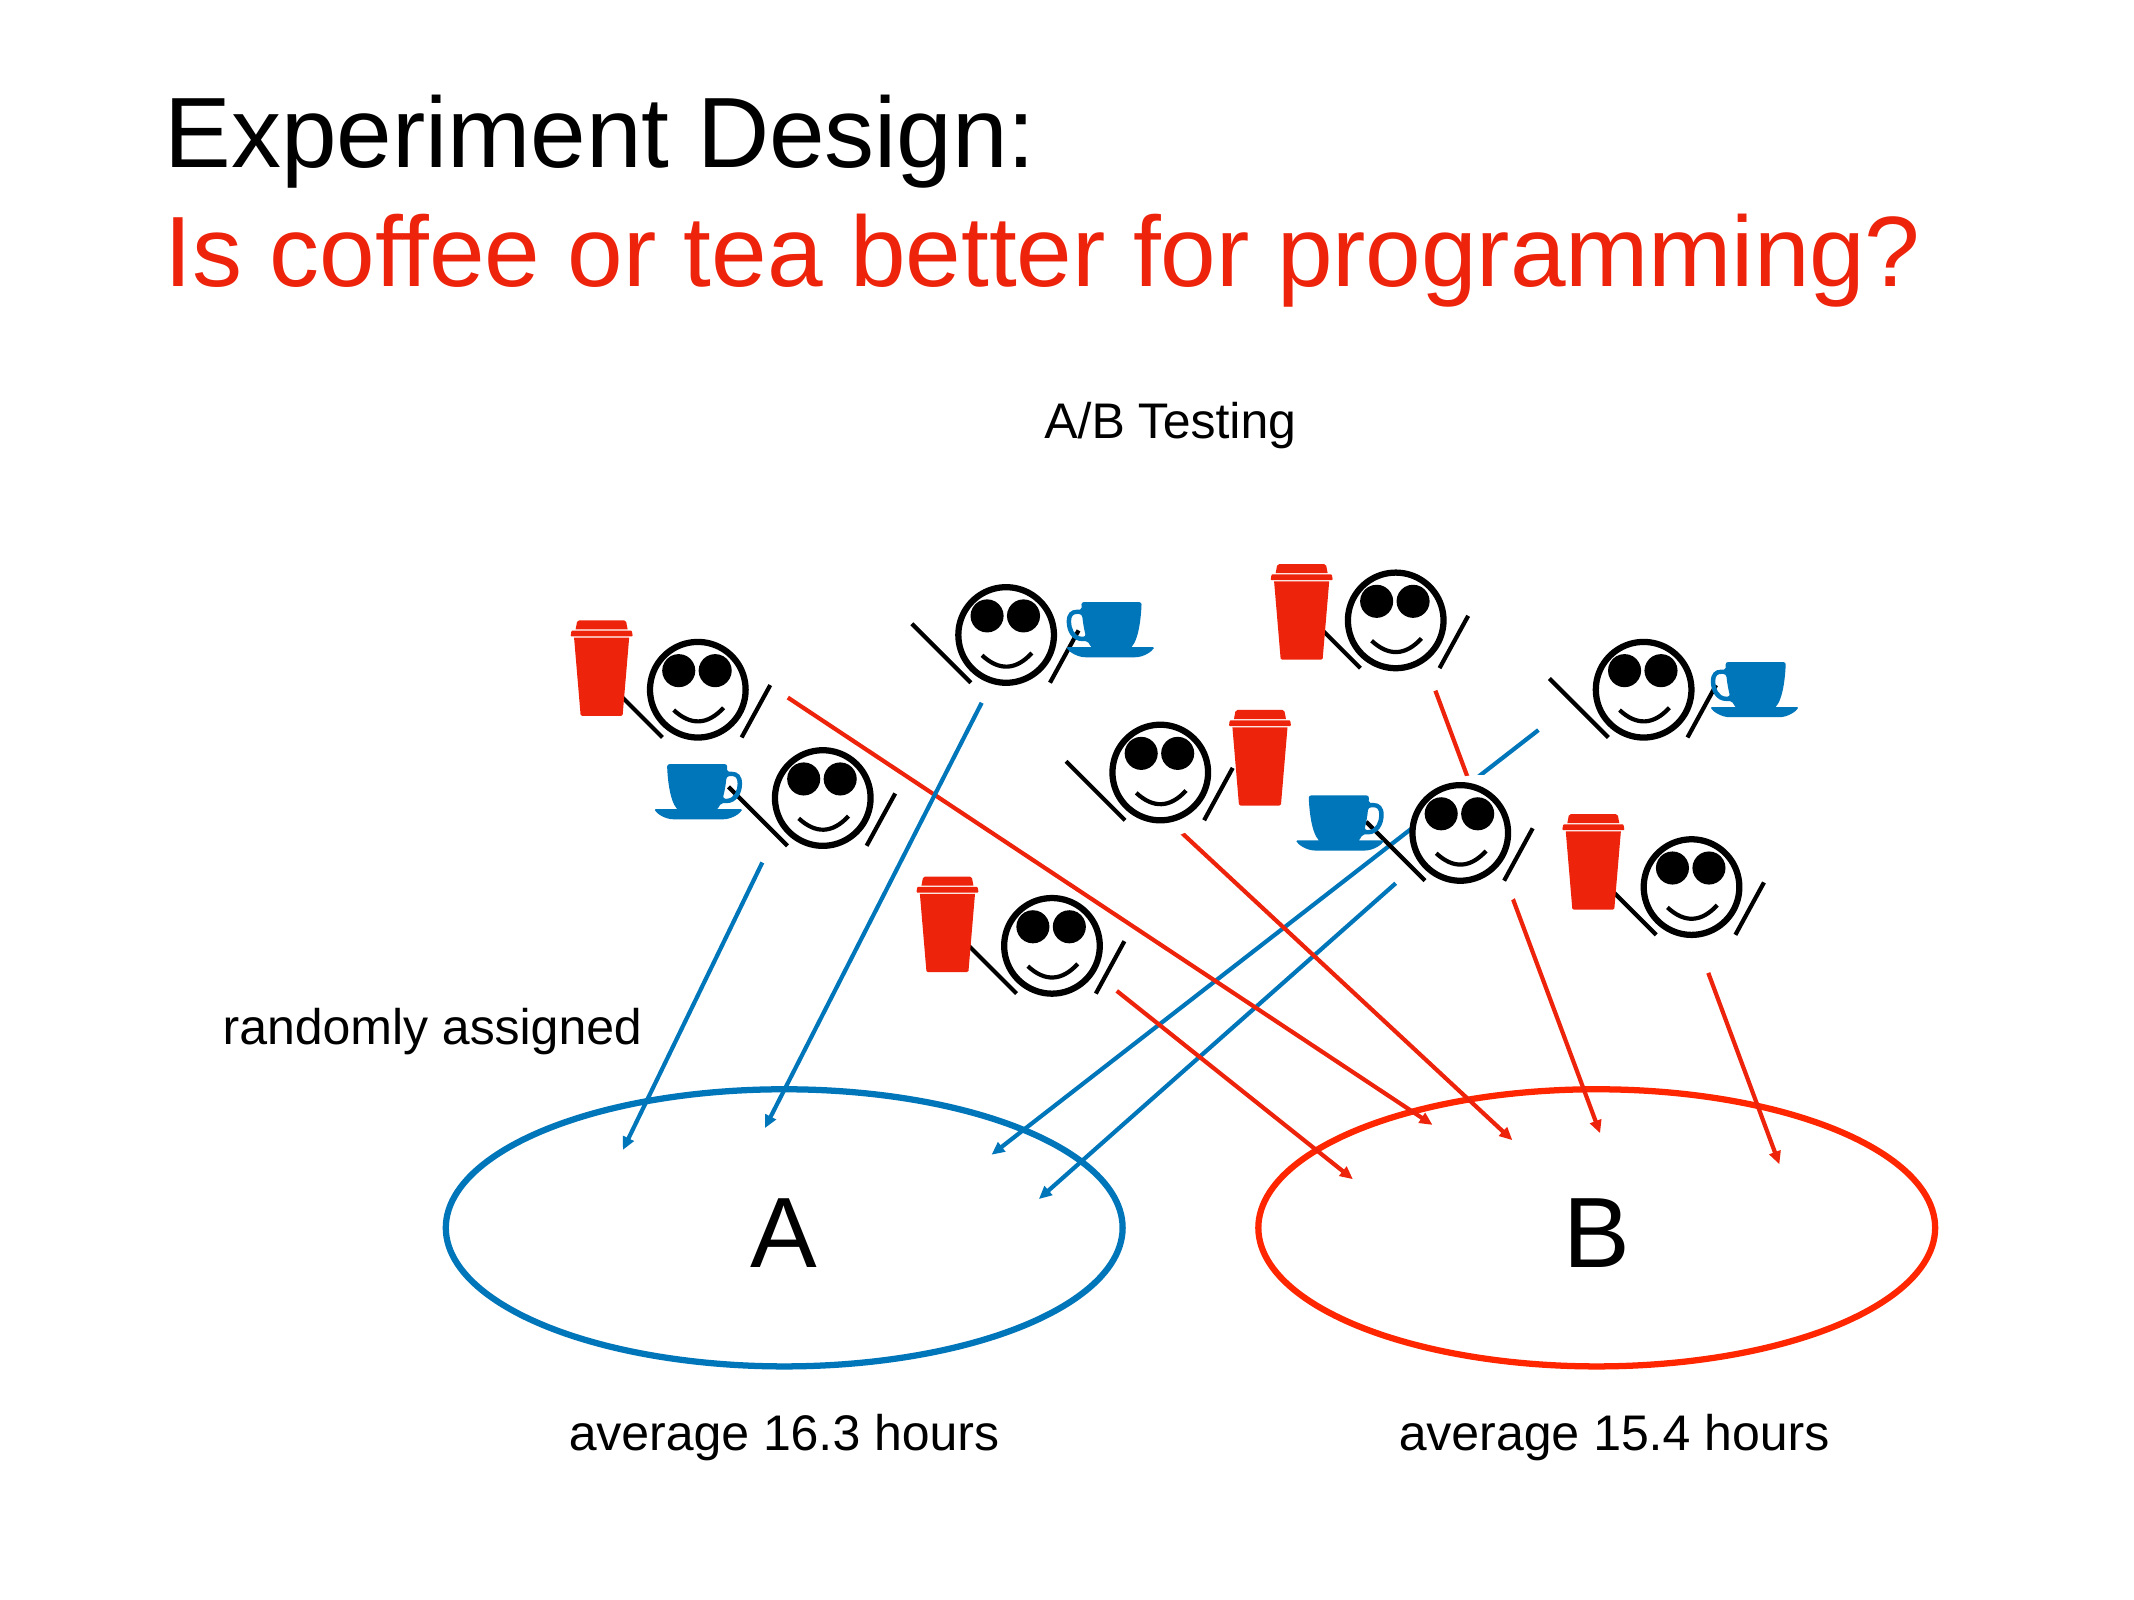

# Experiment Design:
Is coffee or tea better for programming?
A/B Testing

randomly assigned

A
B
average 16.3 hours
average 15.4 hours